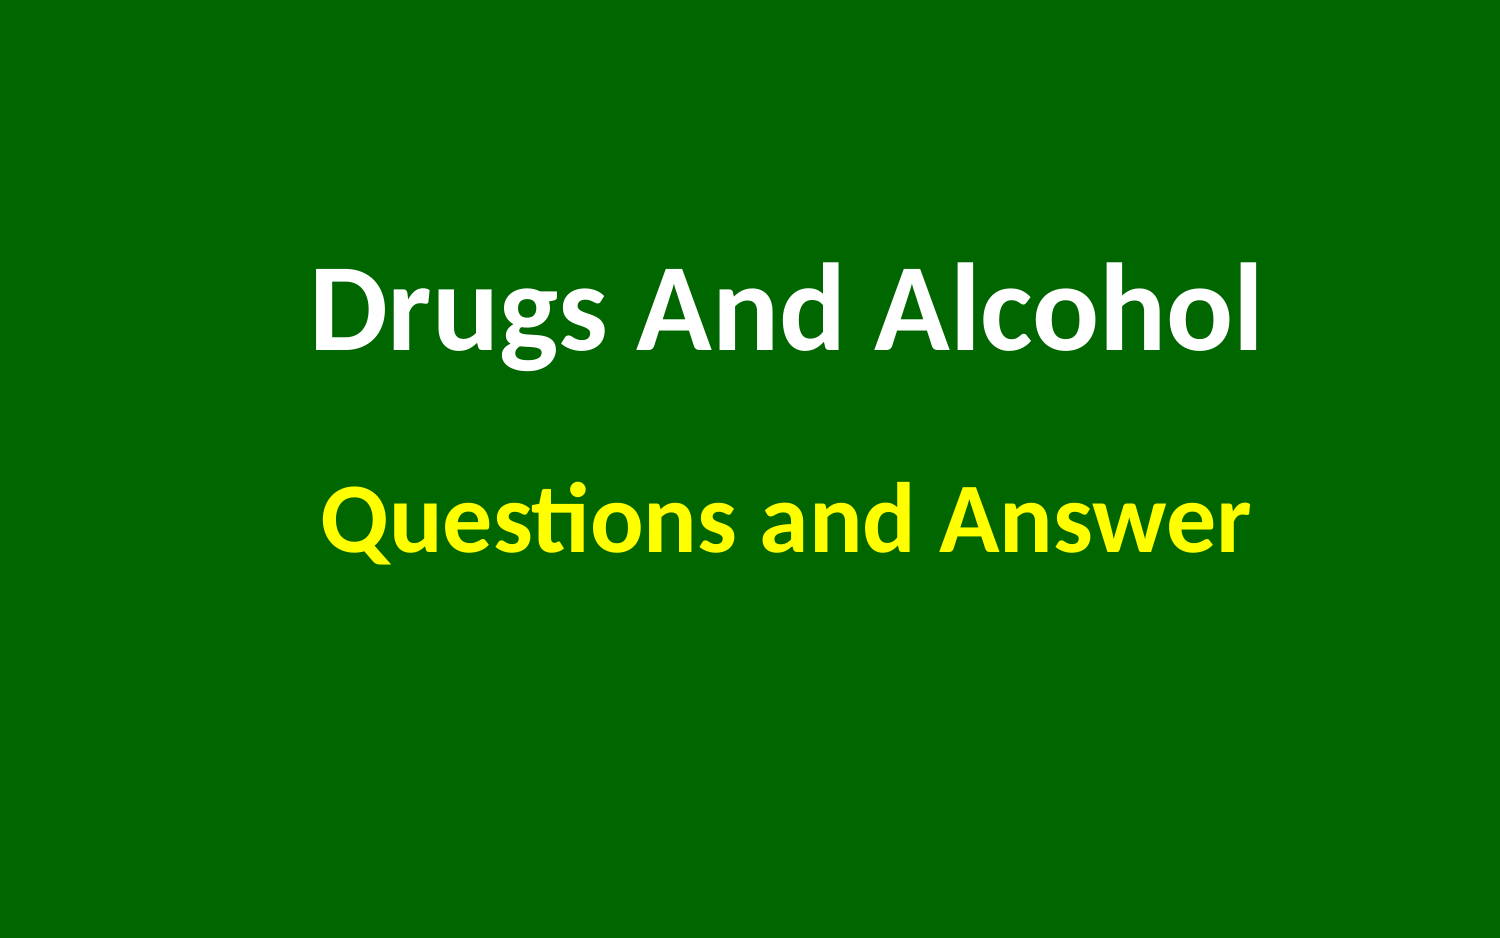

# Drugs And Alcohol
Questions and Answer